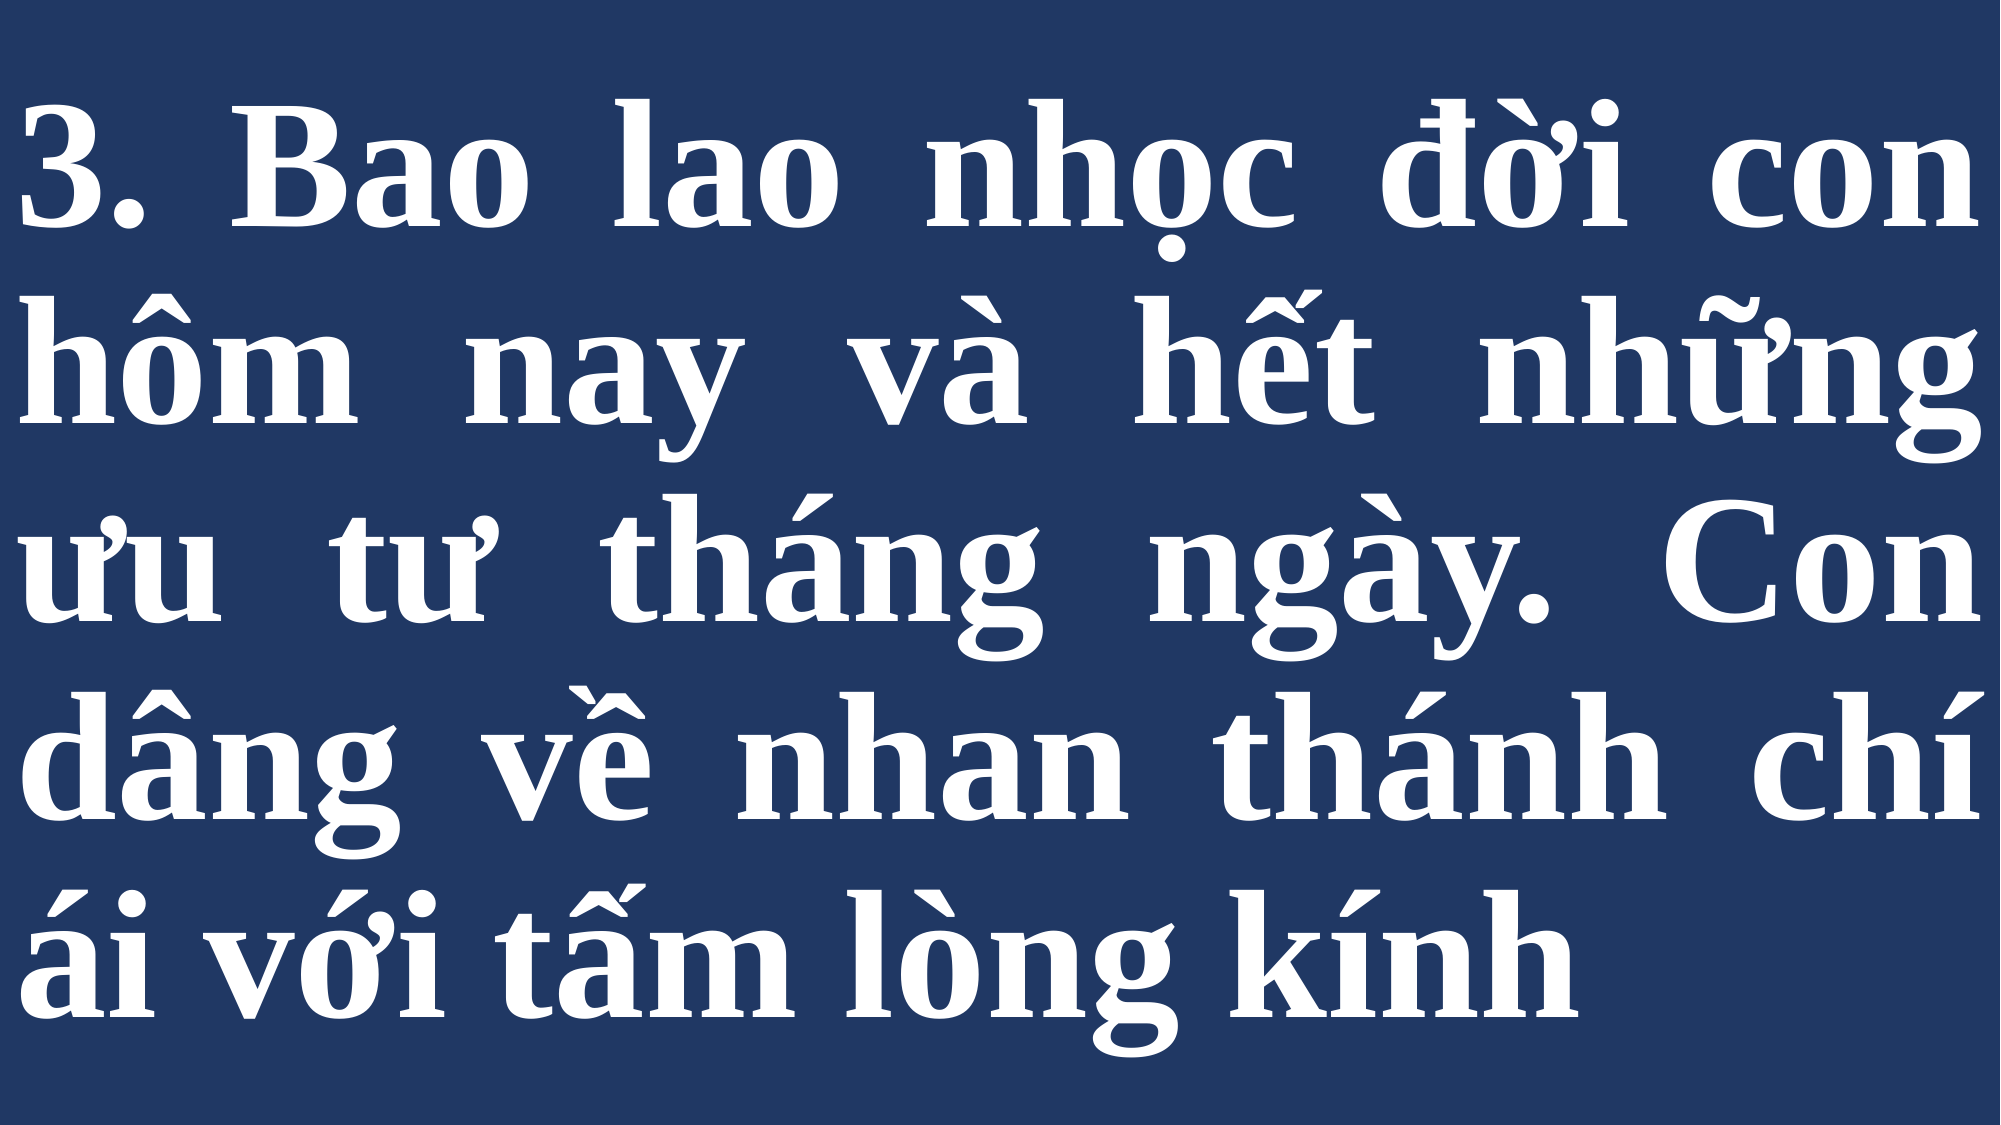

# 3. Bao lao nhọc đời con hôm nay và hết những ưu tư tháng ngày. Con dâng về nhan thánh chí ái với tấm lòng kính